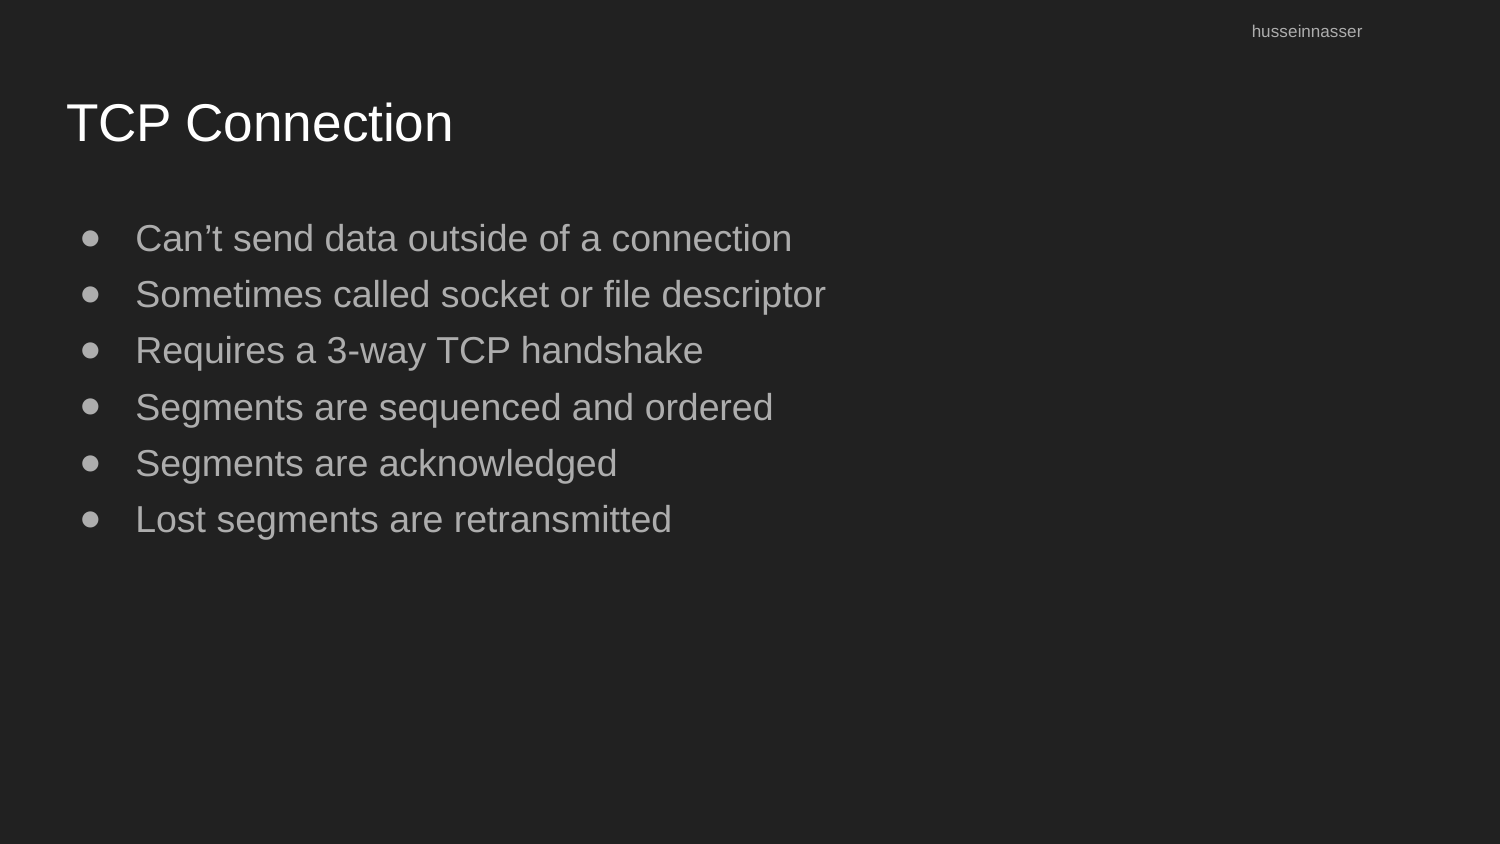

husseinnasser
# TCP Connection
Can’t send data outside of a connection
Sometimes called socket or file descriptor
Requires a 3-way TCP handshake
Segments are sequenced and ordered
Segments are acknowledged
Lost segments are retransmitted